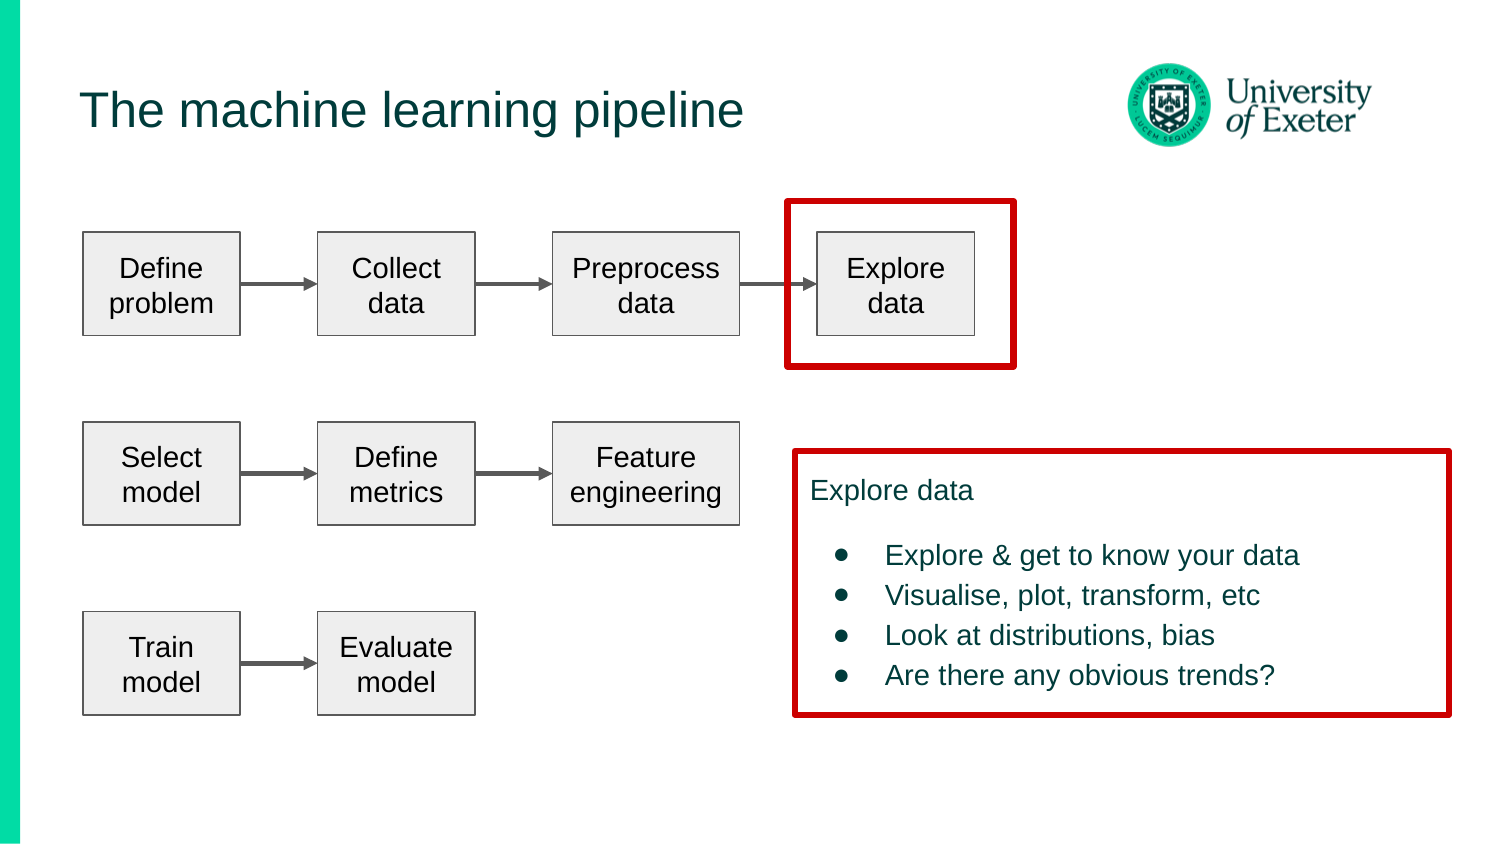

# The machine learning pipeline

Define problem
Collect data
Preprocess data
Explore data
Select model
Define metrics
Feature engineering

Explore data
Explore & get to know your data
Visualise, plot, transform, etc
Look at distributions, bias
Are there any obvious trends?
Train model
Evaluate model